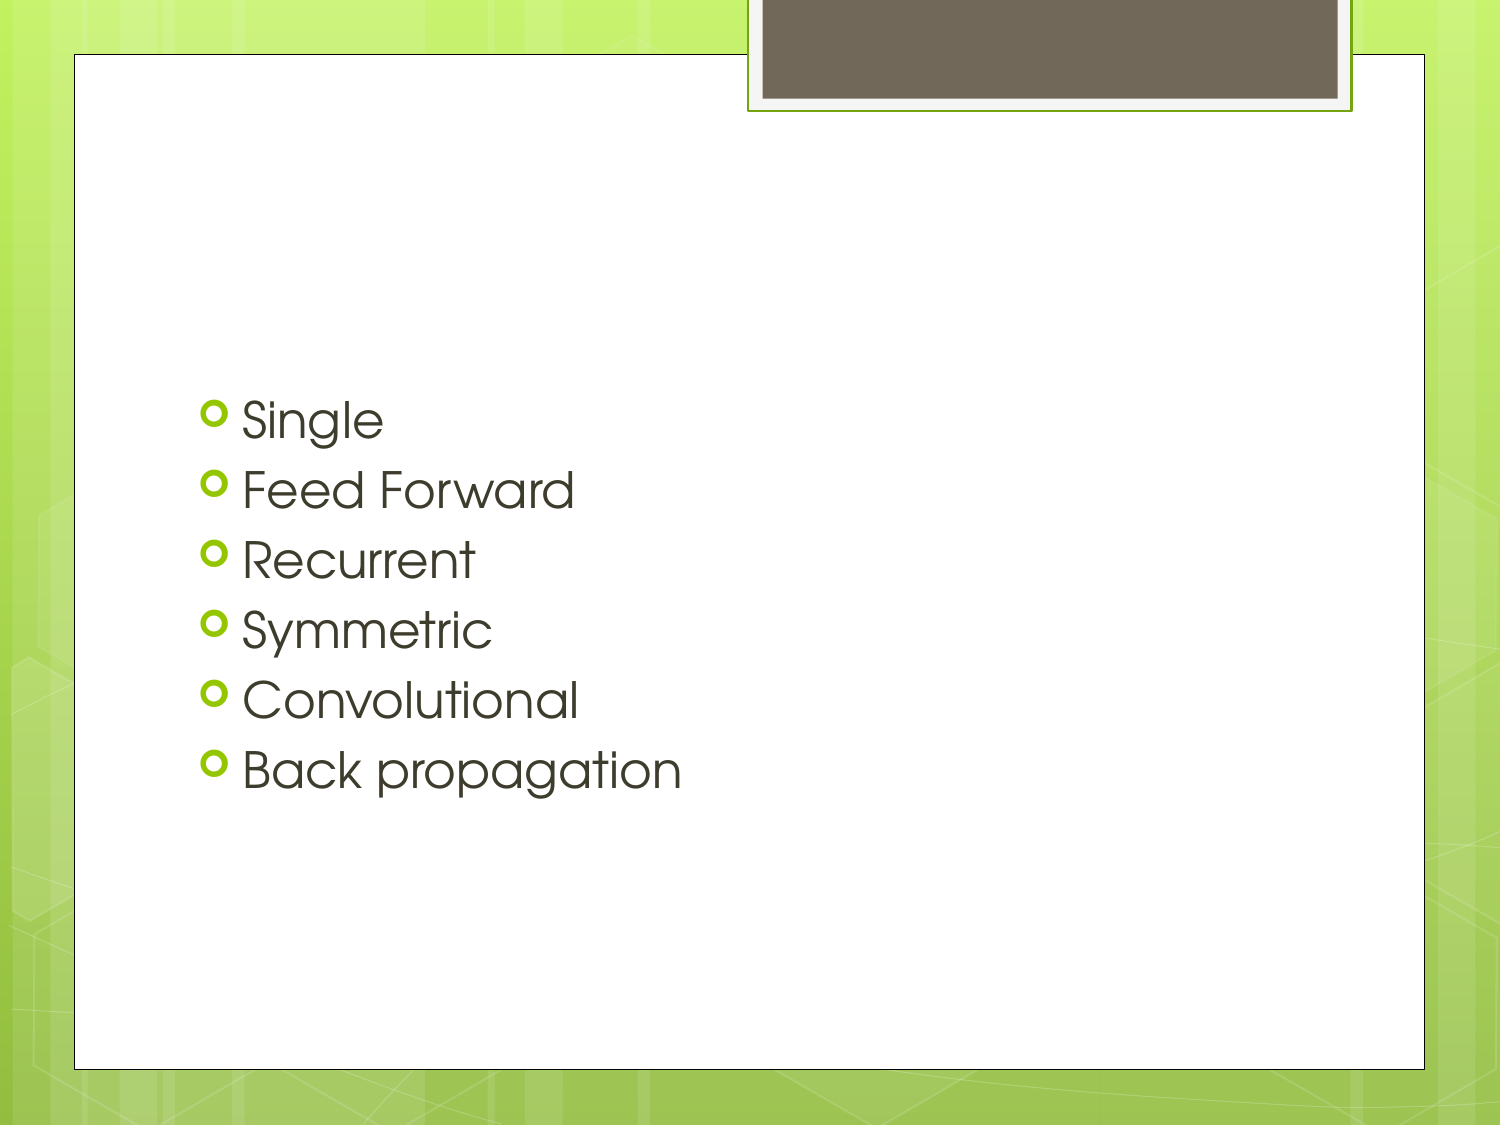

#
Single
Feed Forward
Recurrent
Symmetric
Convolutional
Back propagation